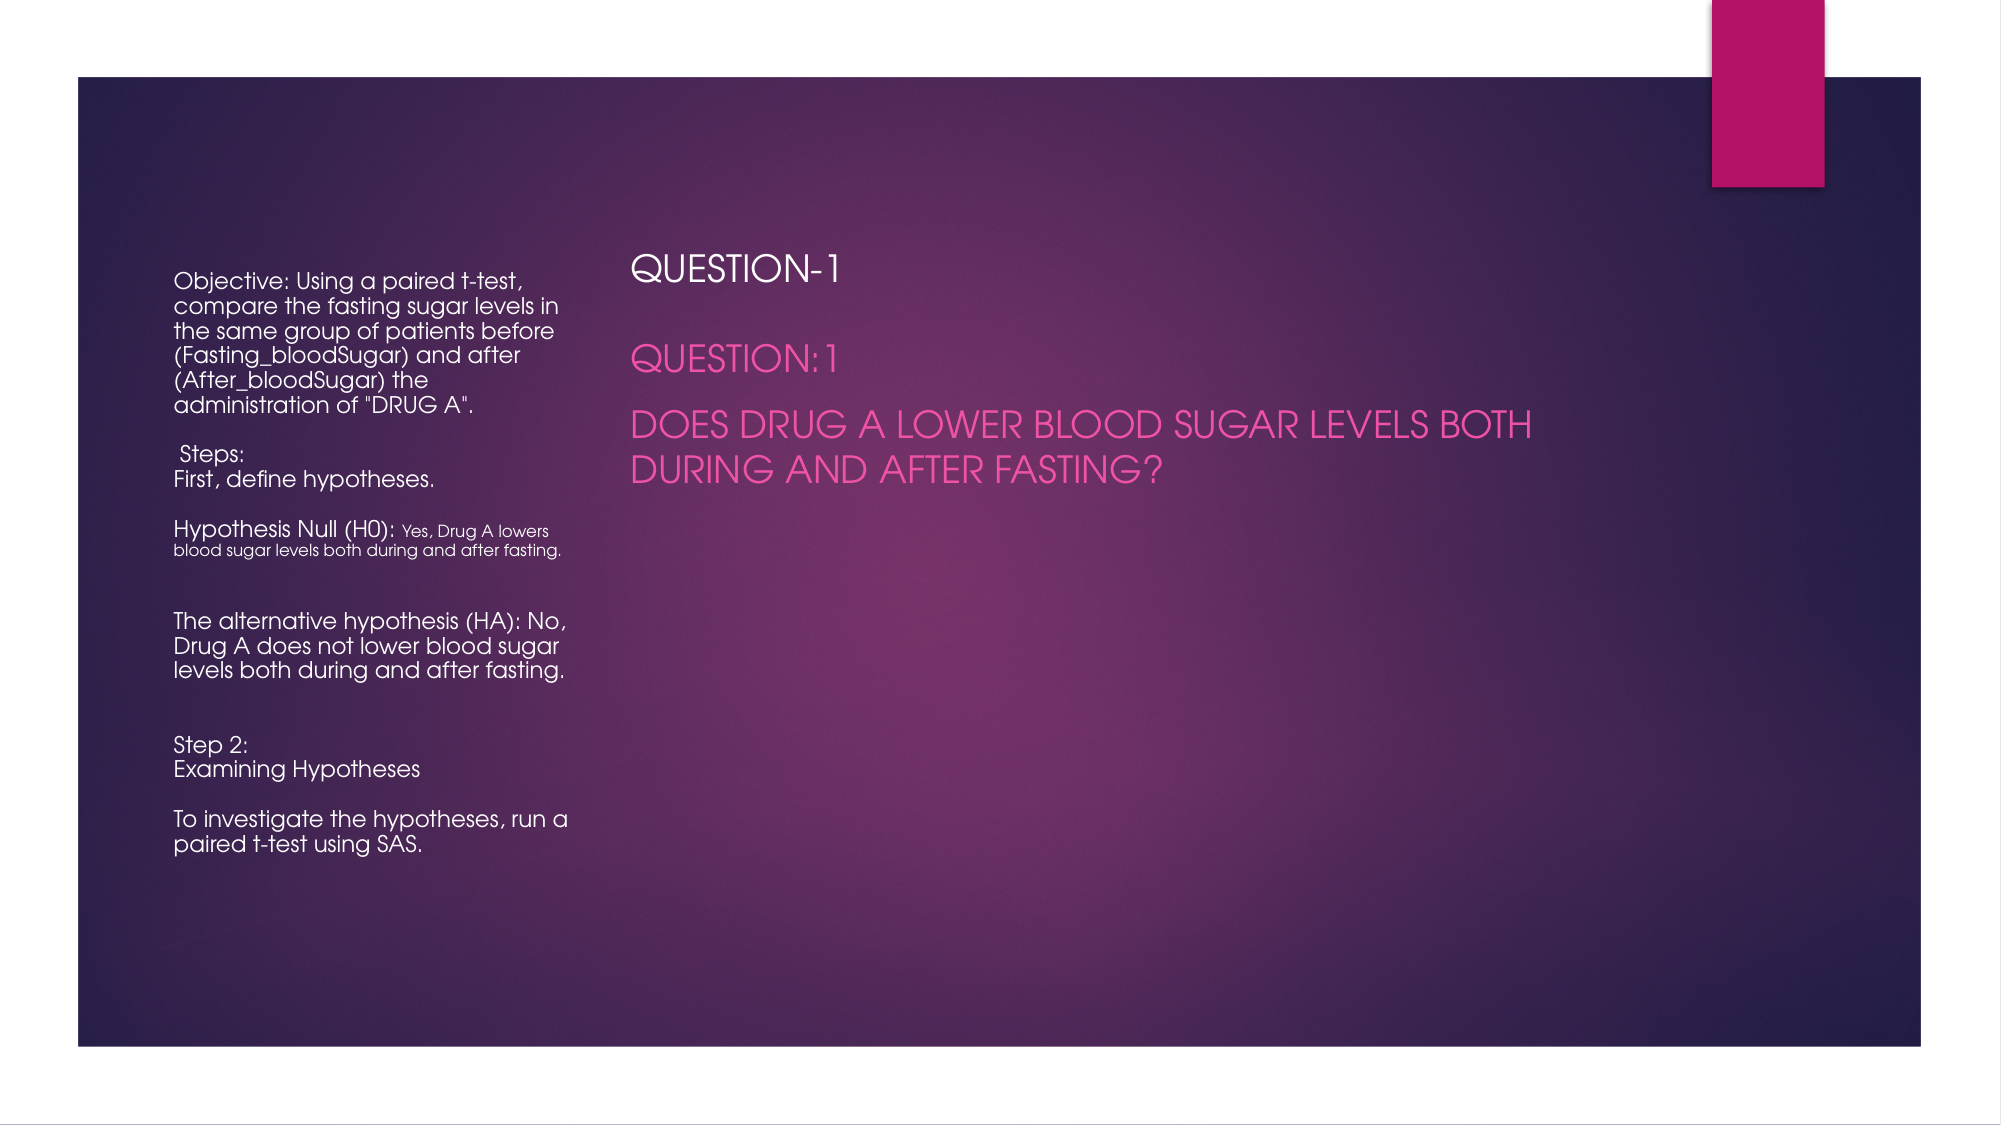

# Objective: Using a paired t-test, compare the fasting sugar levels in the same group of patients before (Fasting_bloodSugar) and after (After_bloodSugar) the administration of "DRUG A". Steps: First, define hypotheses. Hypothesis Null (H0): Yes, Drug A lowers blood sugar levels both during and after fasting. The alternative hypothesis (HA): No, Drug A does not lower blood sugar levels both during and after fasting. Step 2: Examining Hypotheses To investigate the hypotheses, run a paired t-test using SAS.
Question-1
Question:1
Does Drug A lower blood sugar levels both during and after fasting?